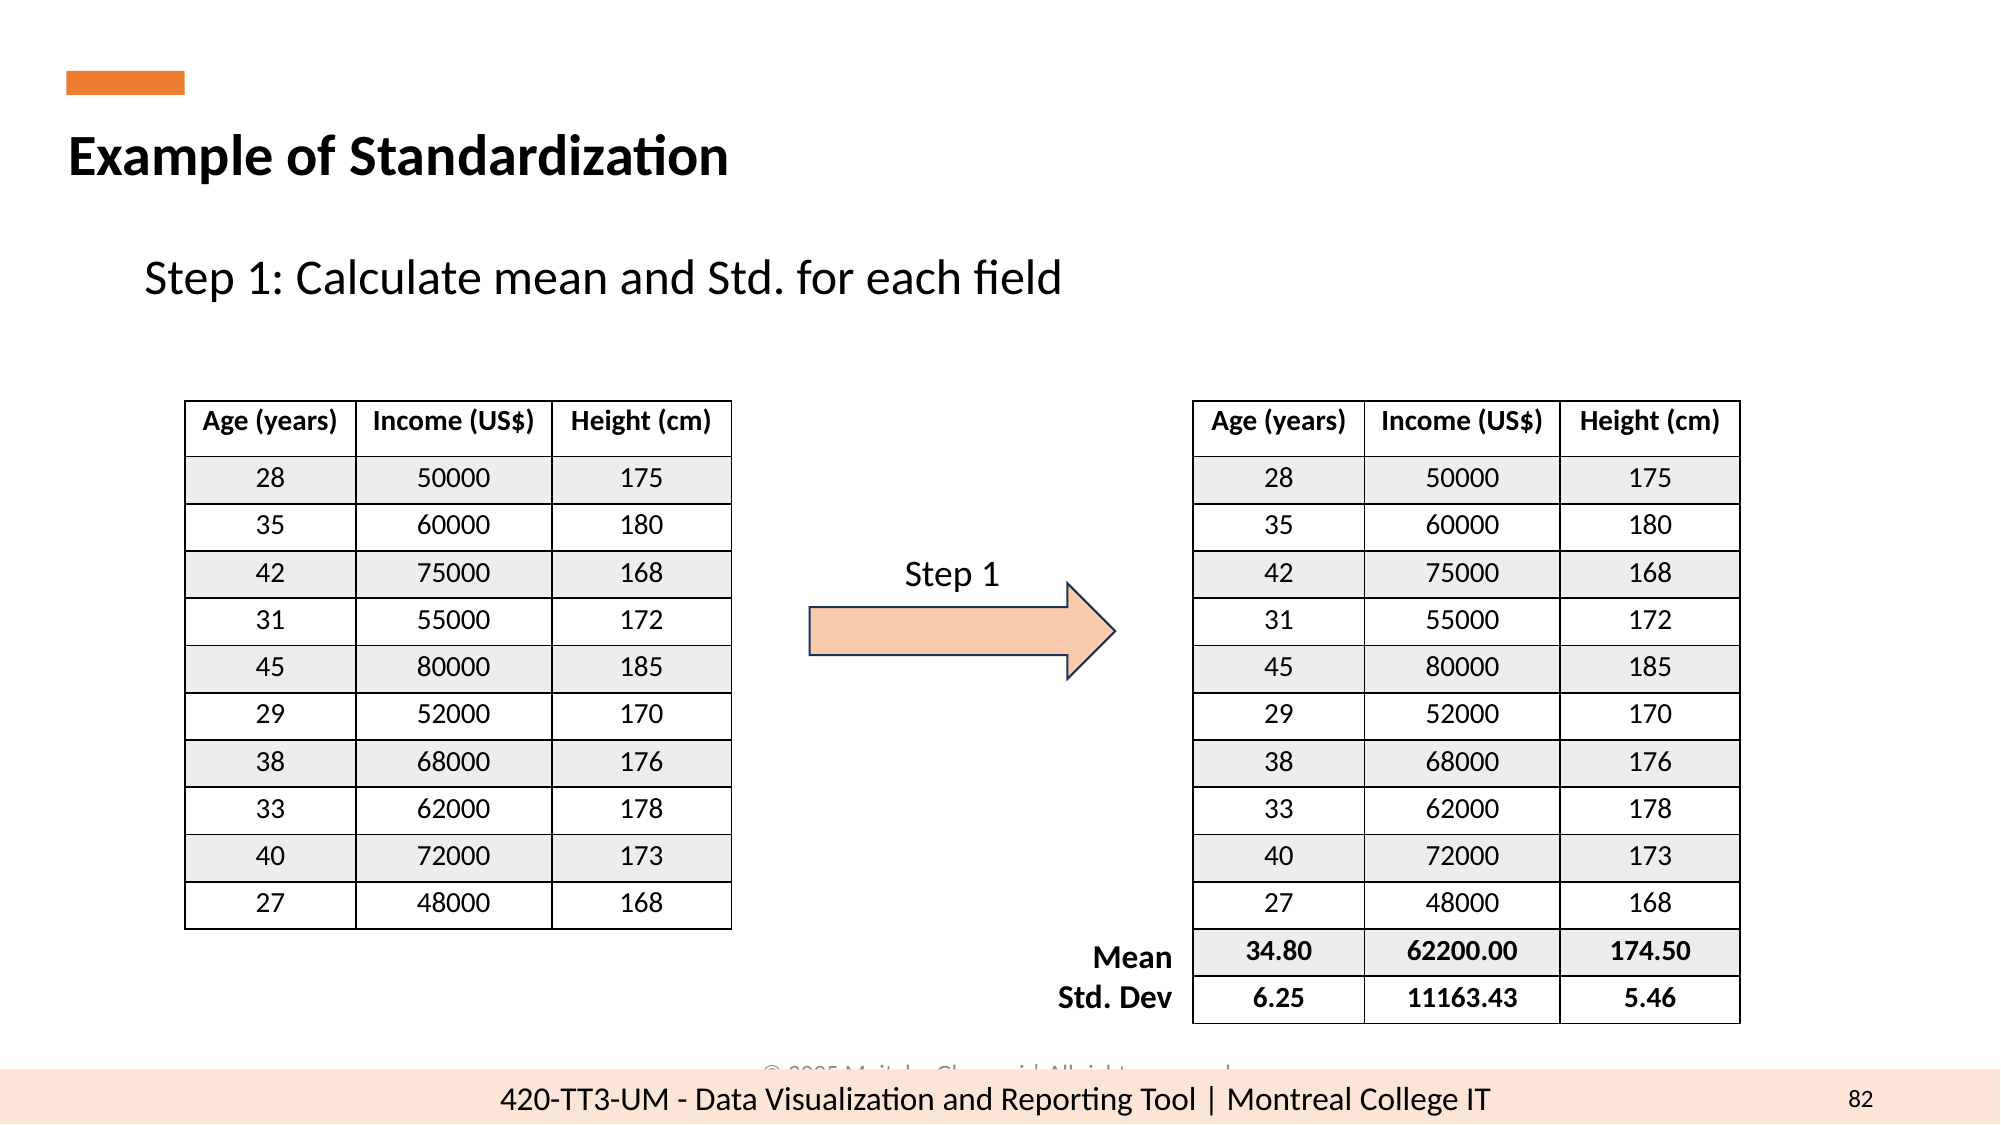

Example of Standardization
Step 1: Calculate mean and Std. for each field
| Age (years) | Income (US$) | Height (cm) |
| --- | --- | --- |
| 28 | 50000 | 175 |
| 35 | 60000 | 180 |
| 42 | 75000 | 168 |
| 31 | 55000 | 172 |
| 45 | 80000 | 185 |
| 29 | 52000 | 170 |
| 38 | 68000 | 176 |
| 33 | 62000 | 178 |
| 40 | 72000 | 173 |
| 27 | 48000 | 168 |
| Age (years) | Income (US$) | Height (cm) |
| --- | --- | --- |
| 28 | 50000 | 175 |
| 35 | 60000 | 180 |
| 42 | 75000 | 168 |
| 31 | 55000 | 172 |
| 45 | 80000 | 185 |
| 29 | 52000 | 170 |
| 38 | 68000 | 176 |
| 33 | 62000 | 178 |
| 40 | 72000 | 173 |
| 27 | 48000 | 168 |
| 34.80 | 62200.00 | 174.50 |
| 6.25 | 11163.43 | 5.46 |
Step 1

Mean
Std. Dev
© 2025 Mojtaba Ghasemi | All rights reserved.
82
420-TT3-UM - Data Visualization and Reporting Tool | Montreal College IT